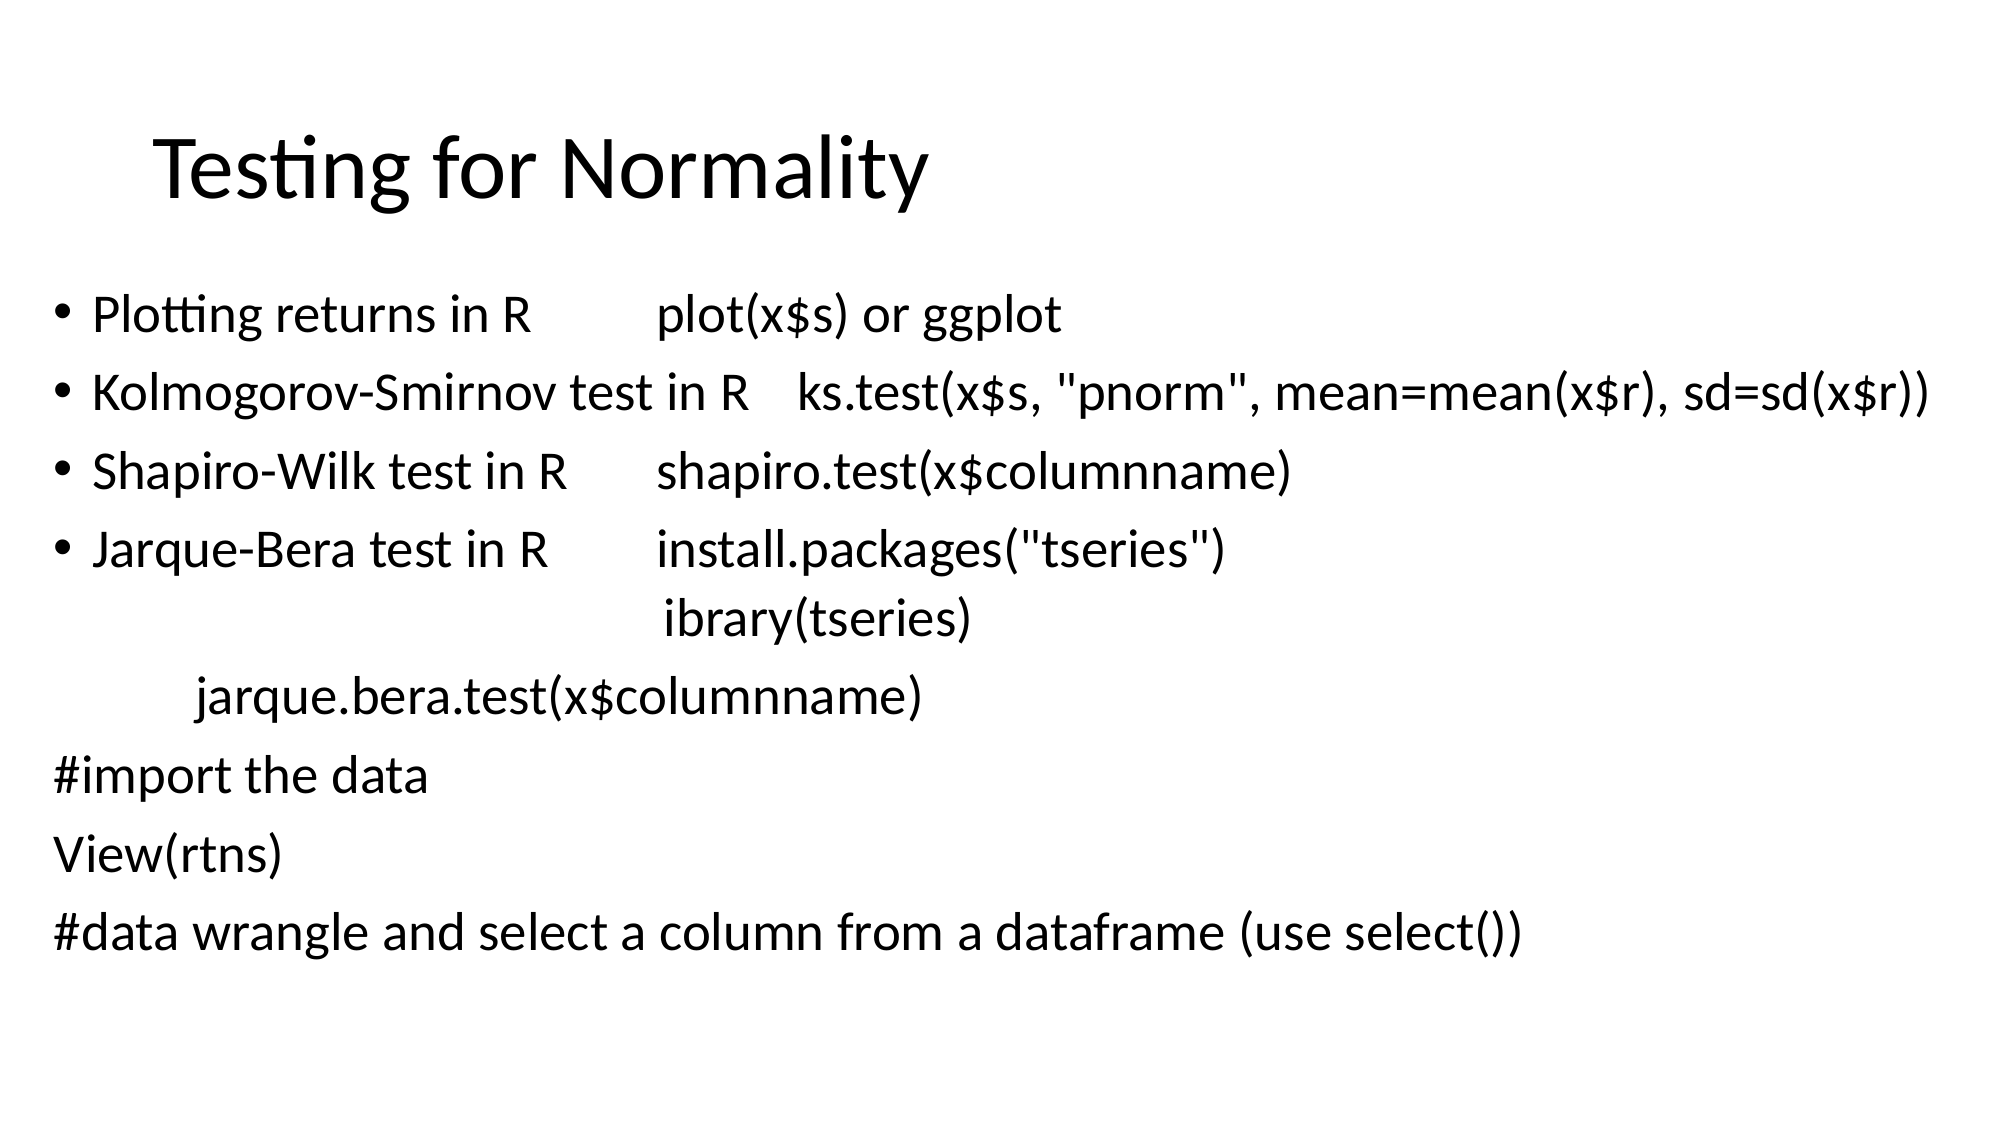

# Testing for Normality
Plotting returns in R		plot(x$s) or ggplot
Kolmogorov-Smirnov test in R 	ks.test(x$s, "pnorm", mean=mean(x$r), sd=sd(x$r))
Shapiro-Wilk test in R		shapiro.test(x$columnname)
Jarque-Bera test in R		install.packages("tseries")
	ibrary(tseries)
					jarque.bera.test(x$columnname)
#import the data
View(rtns)
#data wrangle and select a column from a dataframe (use select())